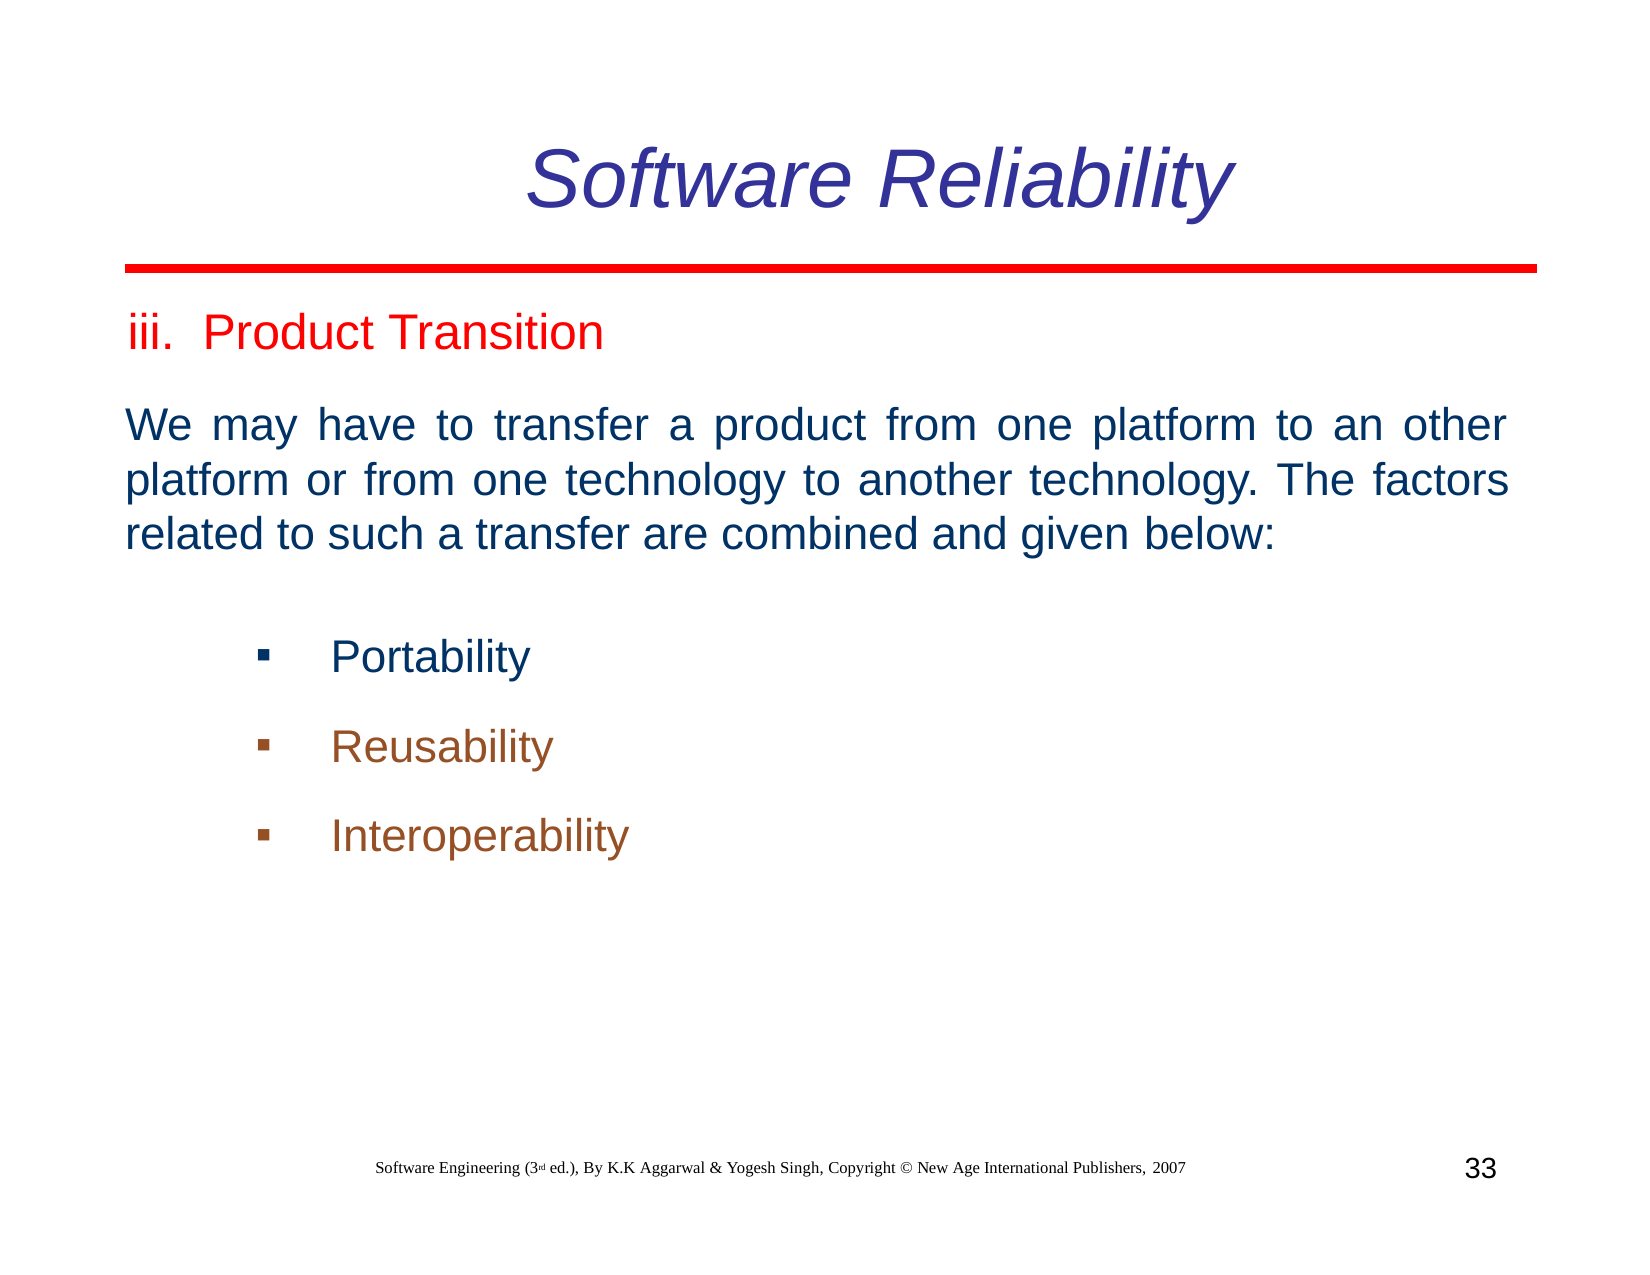

# Software Reliability

Product Transition
We may have to transfer a product from one platform to an other  platform or from one technology to another technology. The factors  related to such a transfer are combined and given below:

Portability
Reusability
Interoperability
33
Software Engineering (3rd  ed.), By K.K Aggarwal & Yogesh Singh, Copyright © New Age International Publishers, 2007